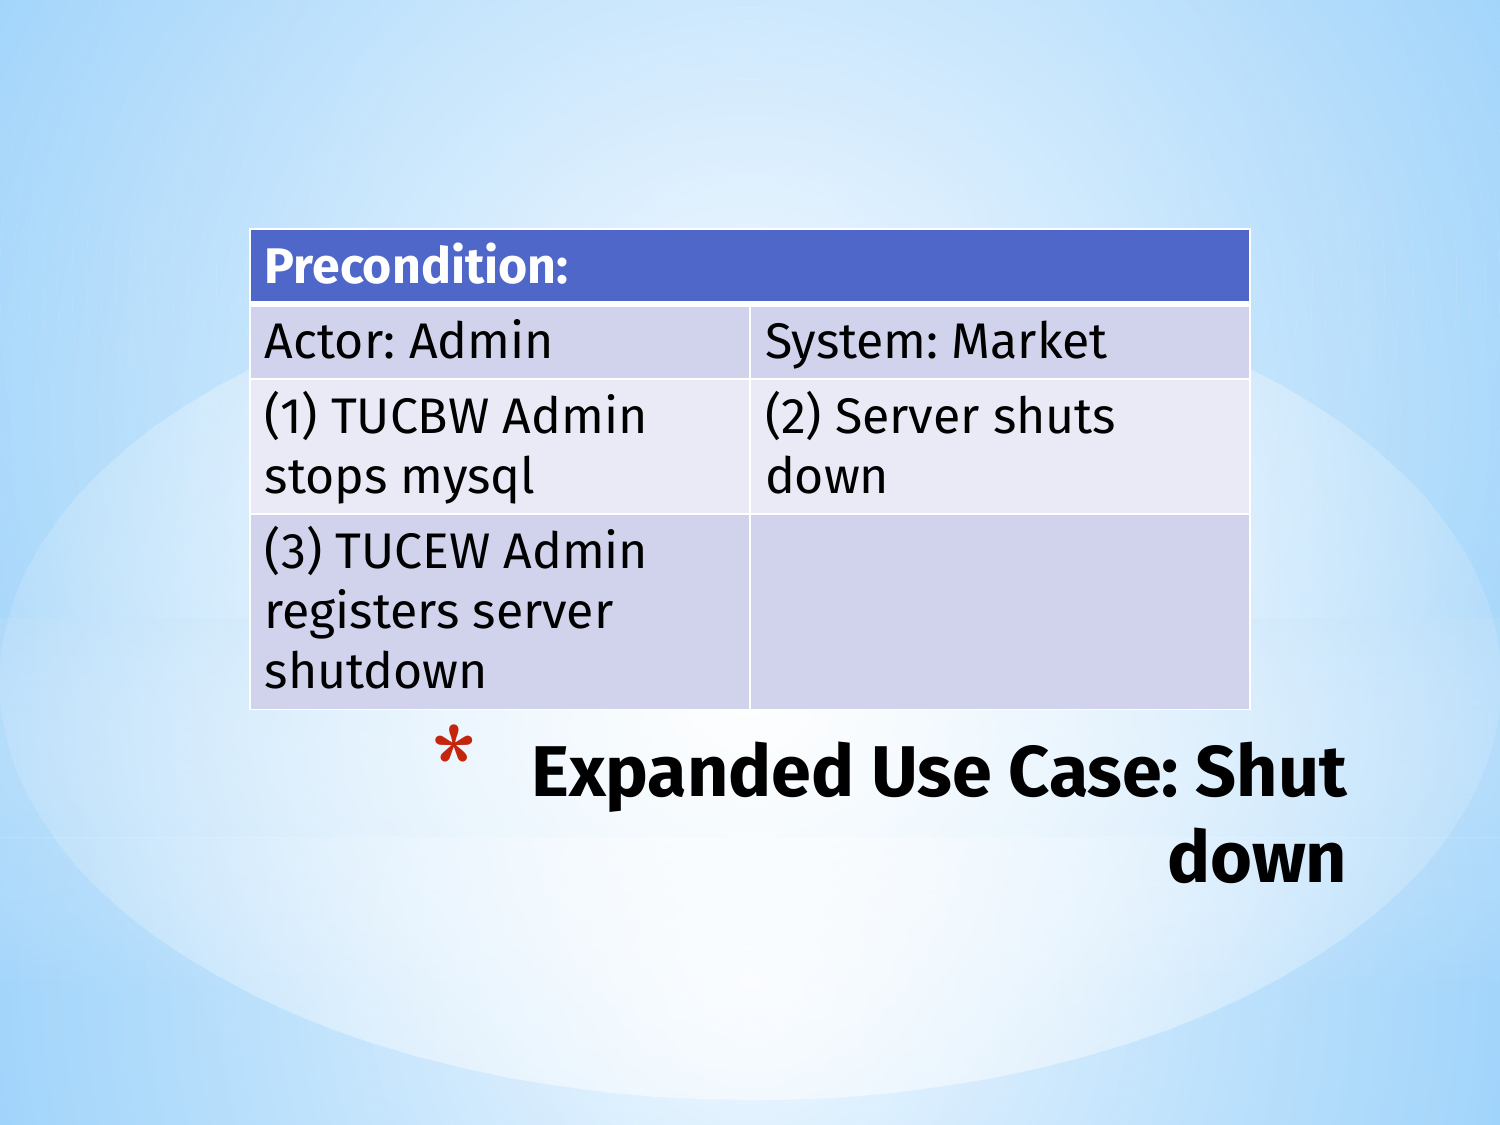

| Precondition: |  |
| --- | --- |
| Actor: Admin | System: Market |
| (1) TUCBW Admin stops mysql | (2) Server shuts down |
| (3) TUCEW Admin registers server shutdown |  |
# Expanded Use Case: Shut down